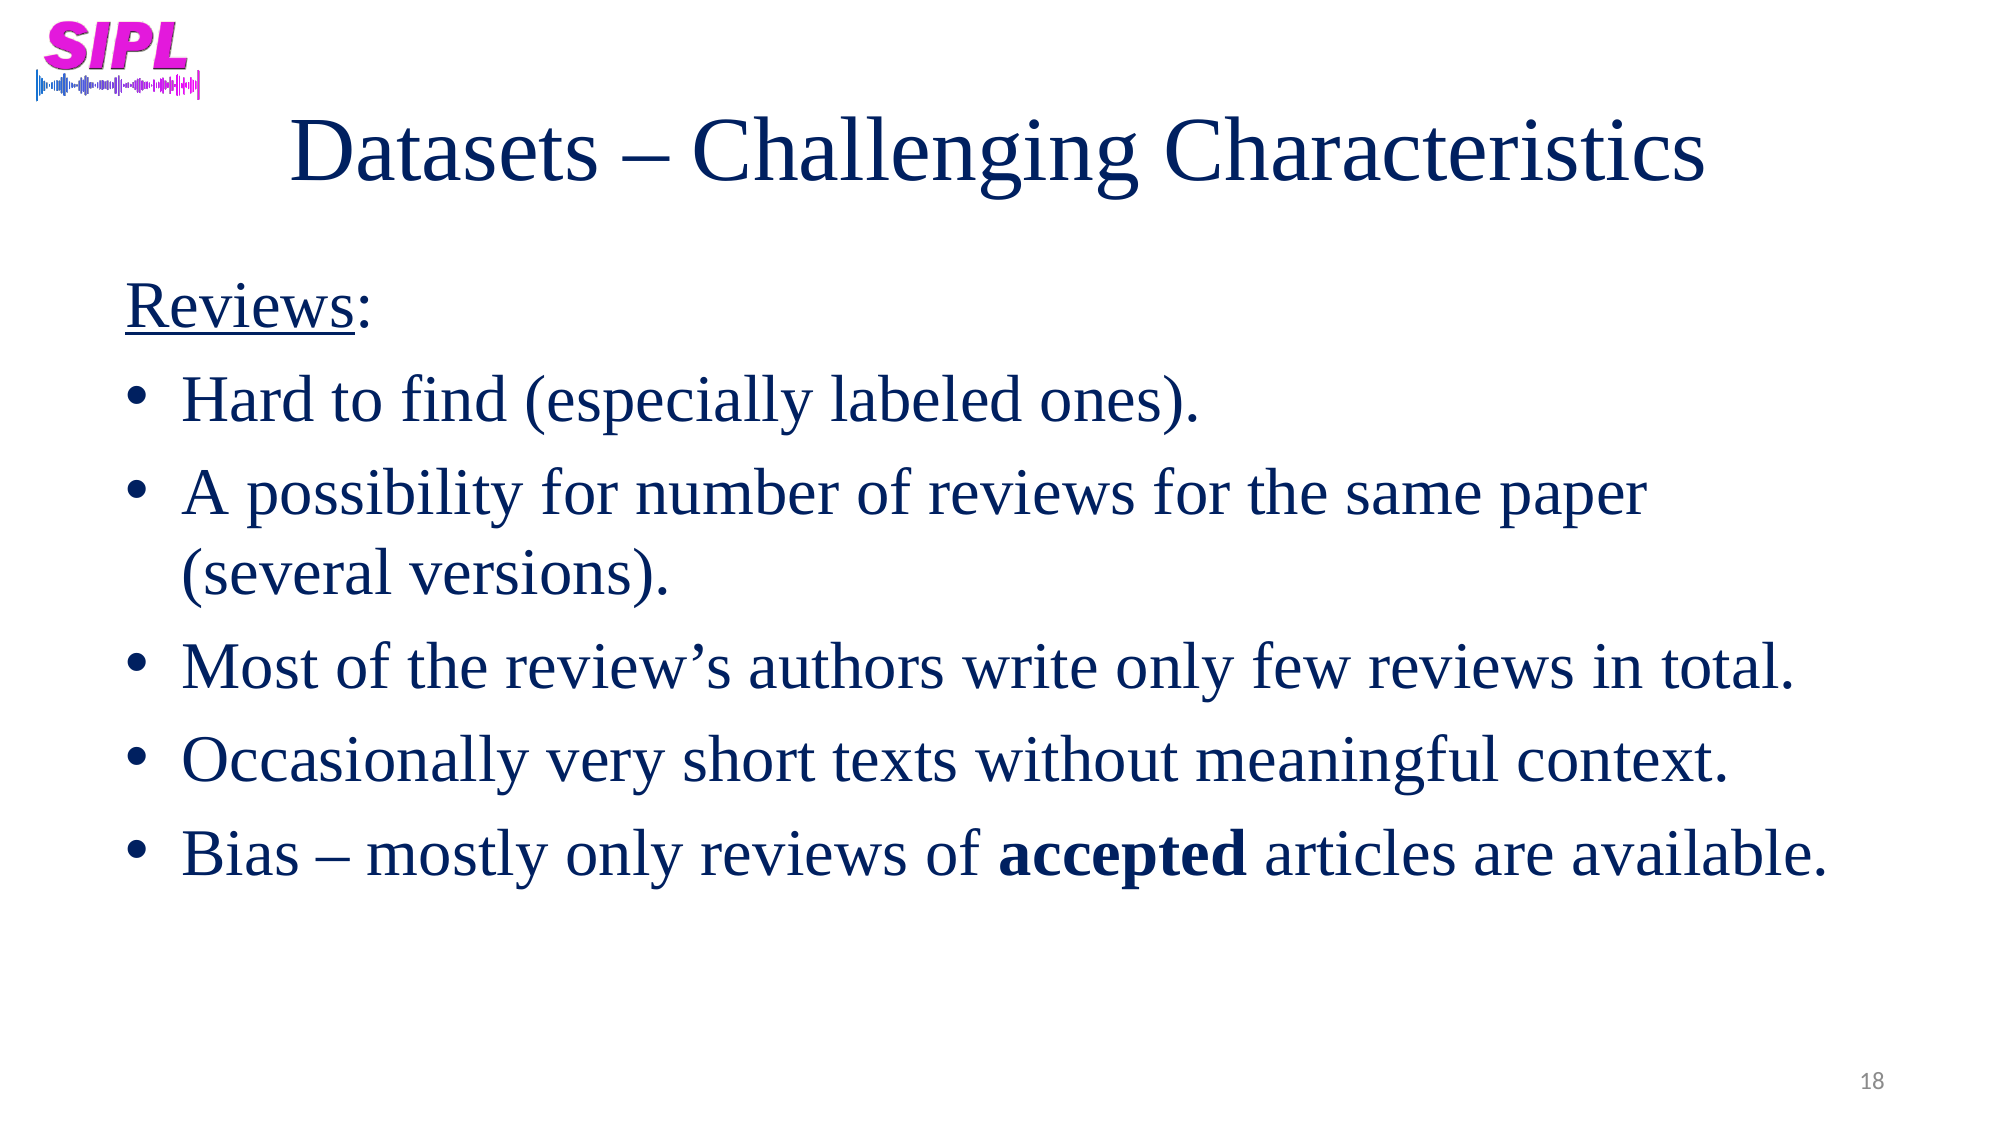

# Datasets – Challenging Characteristics

Reviews:
Hard to find (especially labeled ones).
A possibility for number of reviews for the same paper (several versions).
Most of the review’s authors write only few reviews in total.
Occasionally very short texts without meaningful context.
Bias – mostly only reviews of accepted articles are available.
18